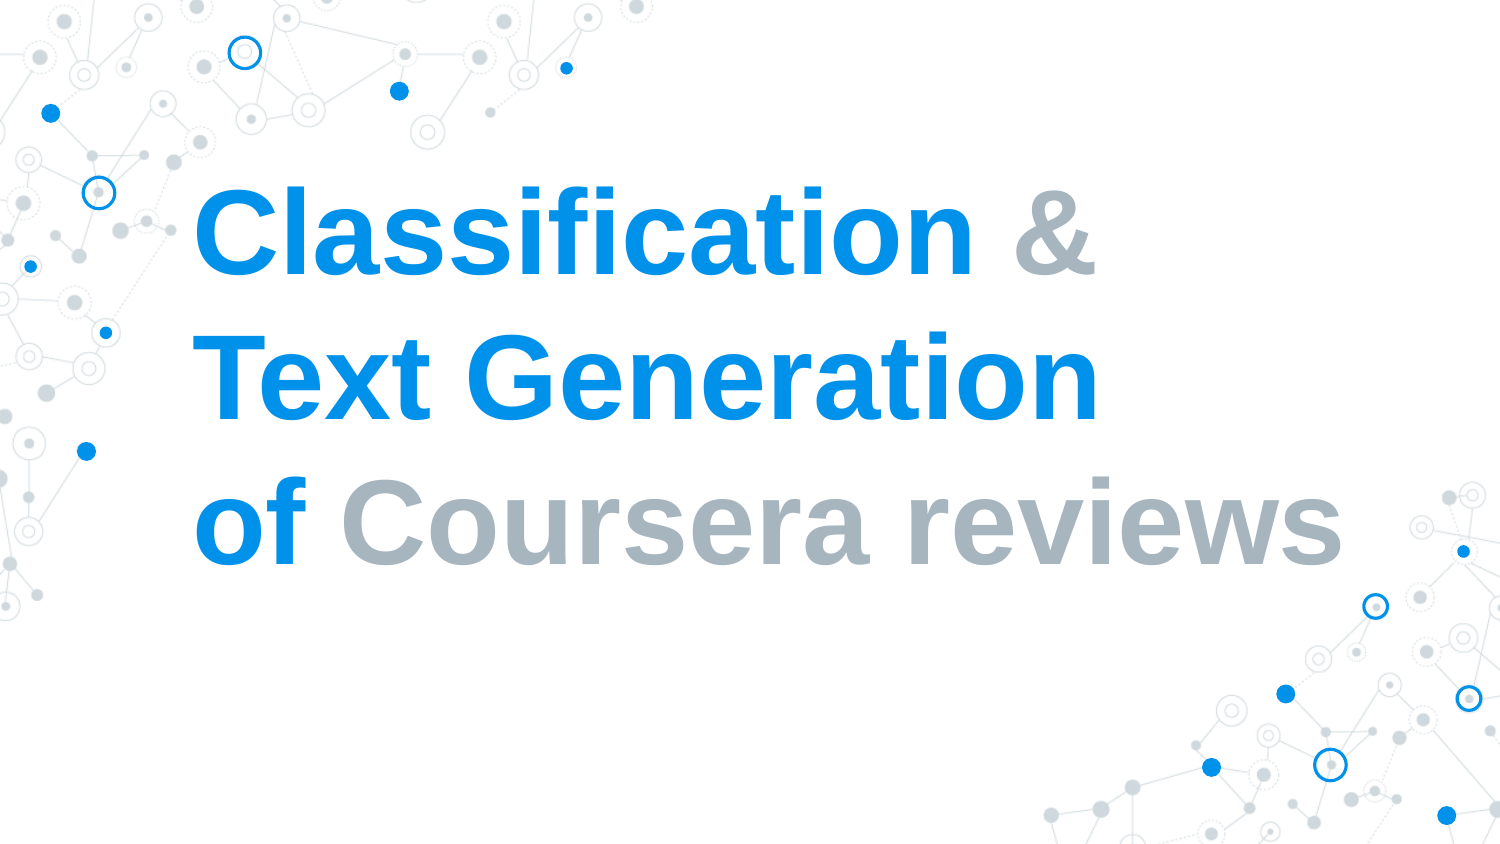

# Classification & Text Generation of Coursera reviews